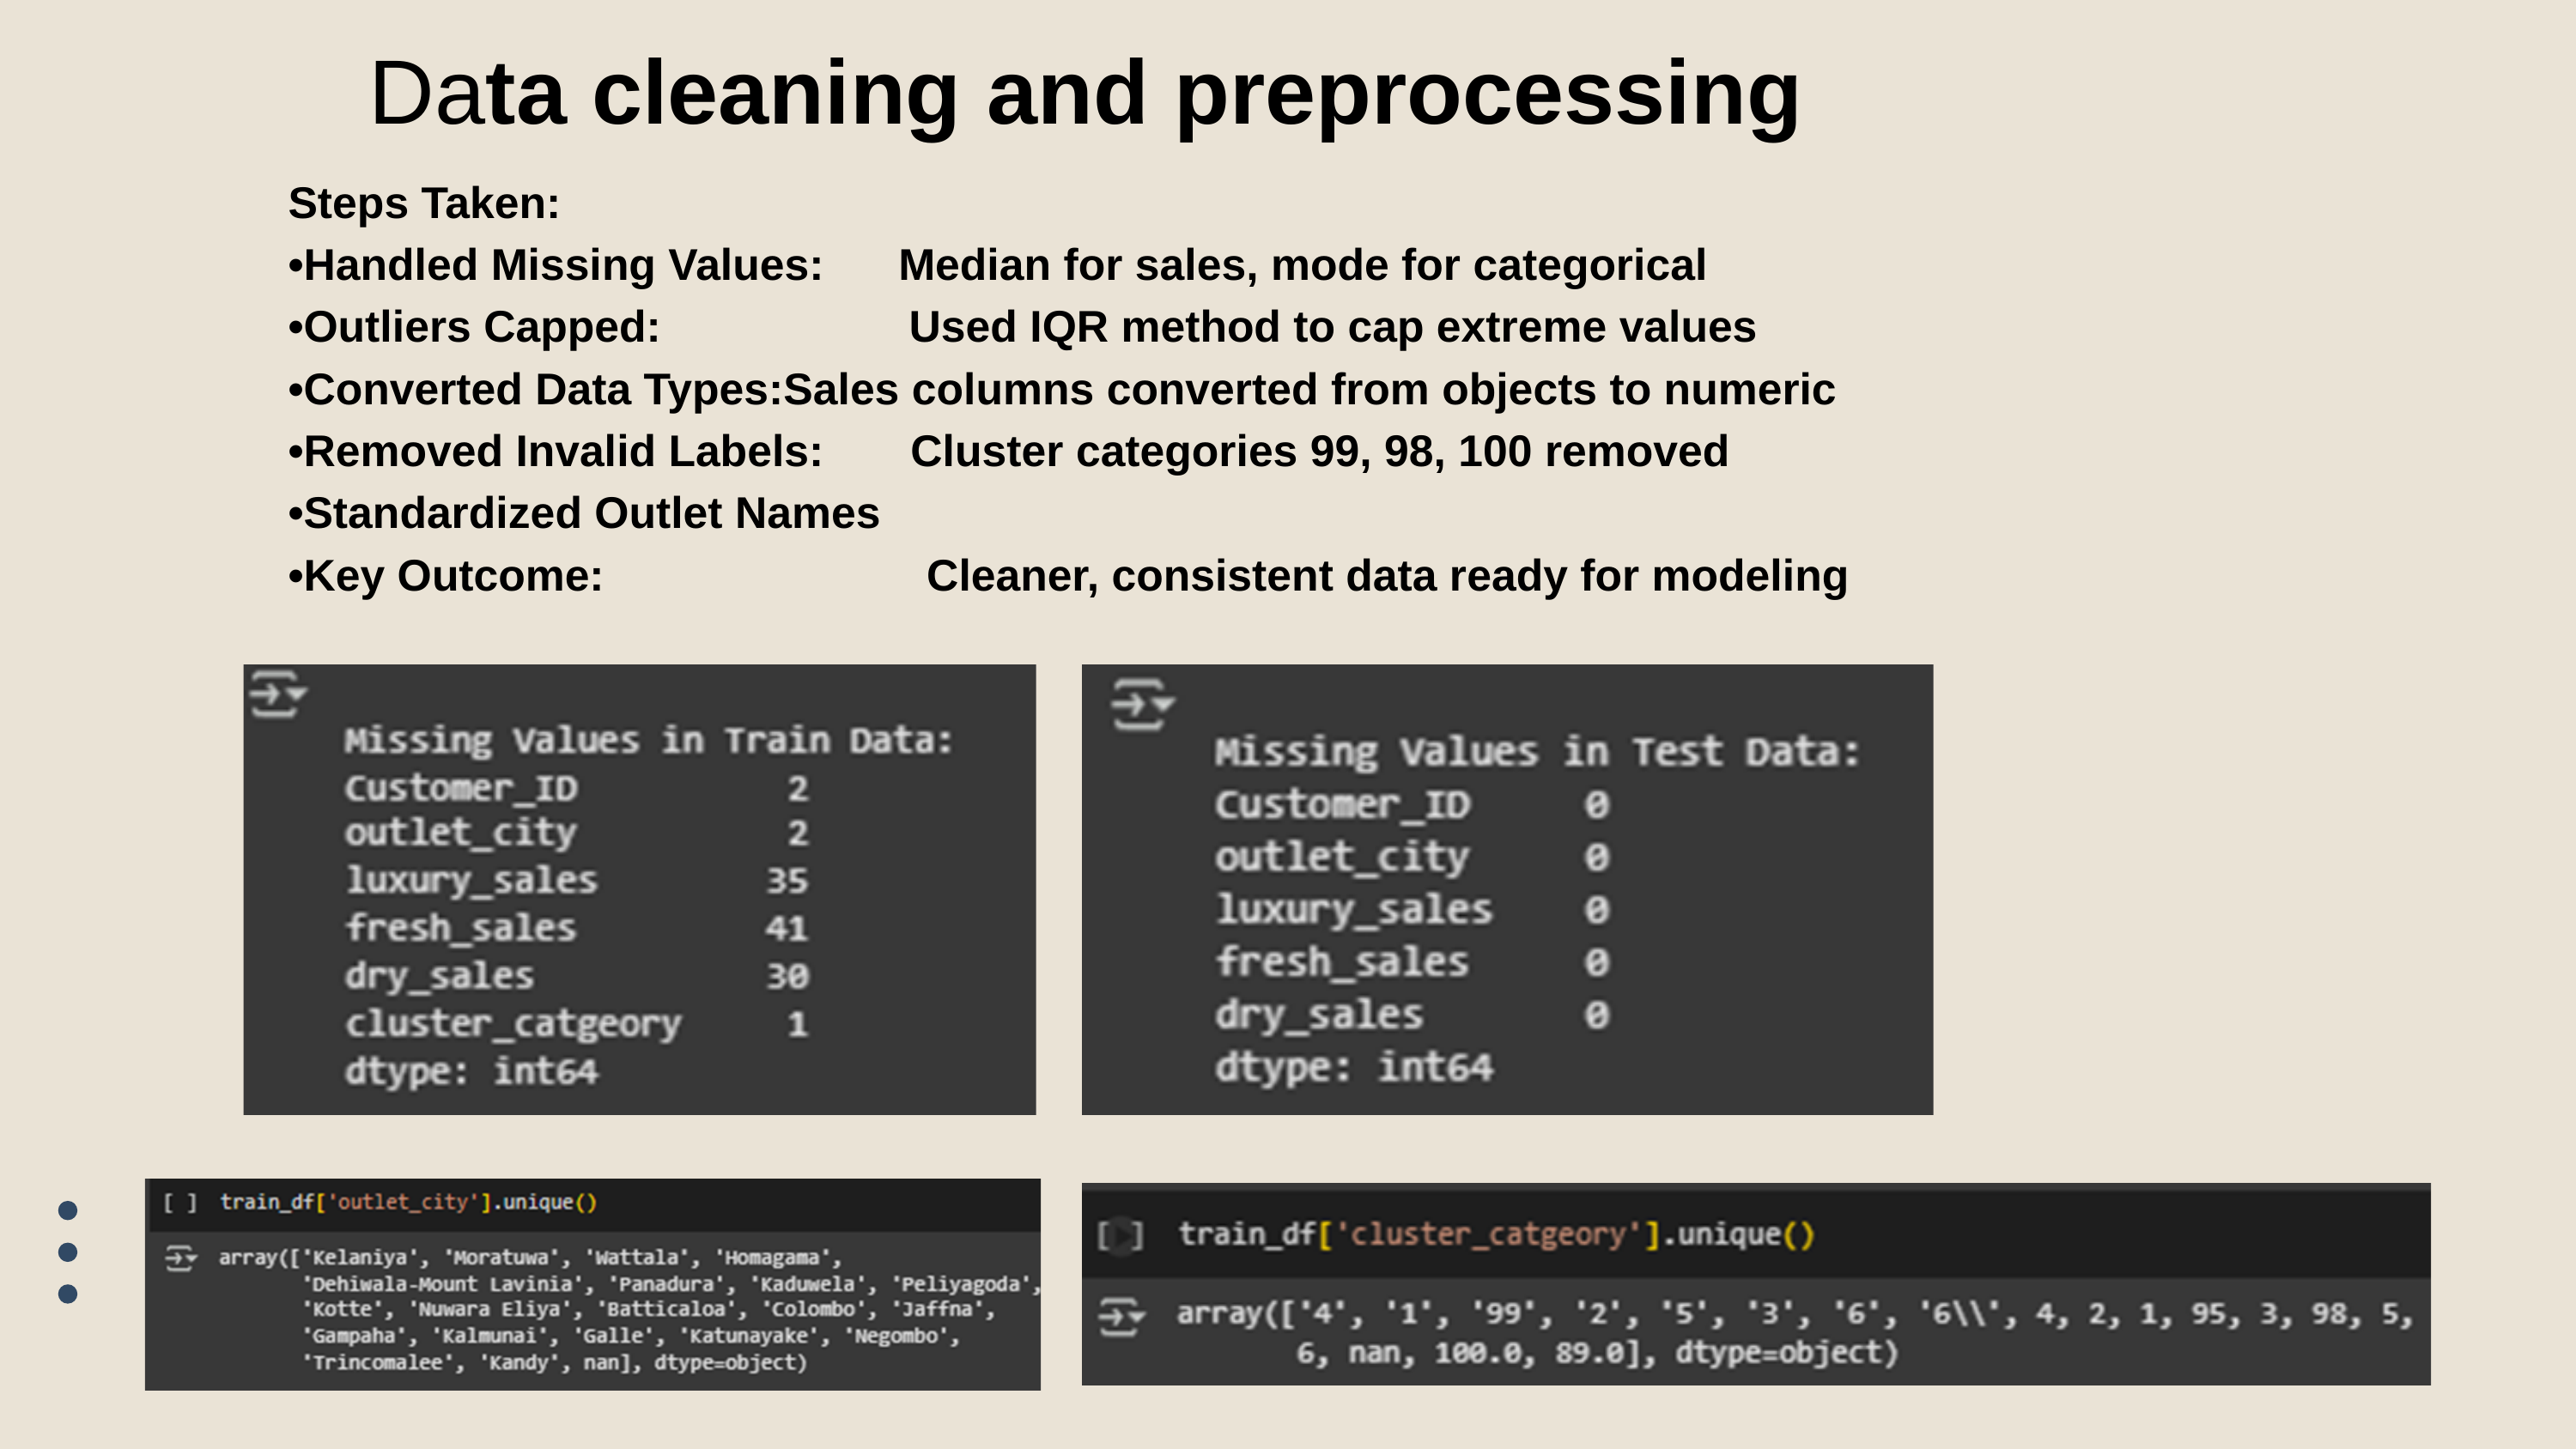

Data cleaning and preprocessing
Steps Taken:
•Handled Missing Values:      Median for sales, mode for categorical
•Outliers Capped:                    Used IQR method to cap extreme values
•Converted Data Types:Sales columns converted from objects to numeric
•Removed Invalid Labels:       Cluster categories 99, 98, 100 removed
•Standardized Outlet Names
•Key Outcome:                          Cleaner, consistent data ready for modeling